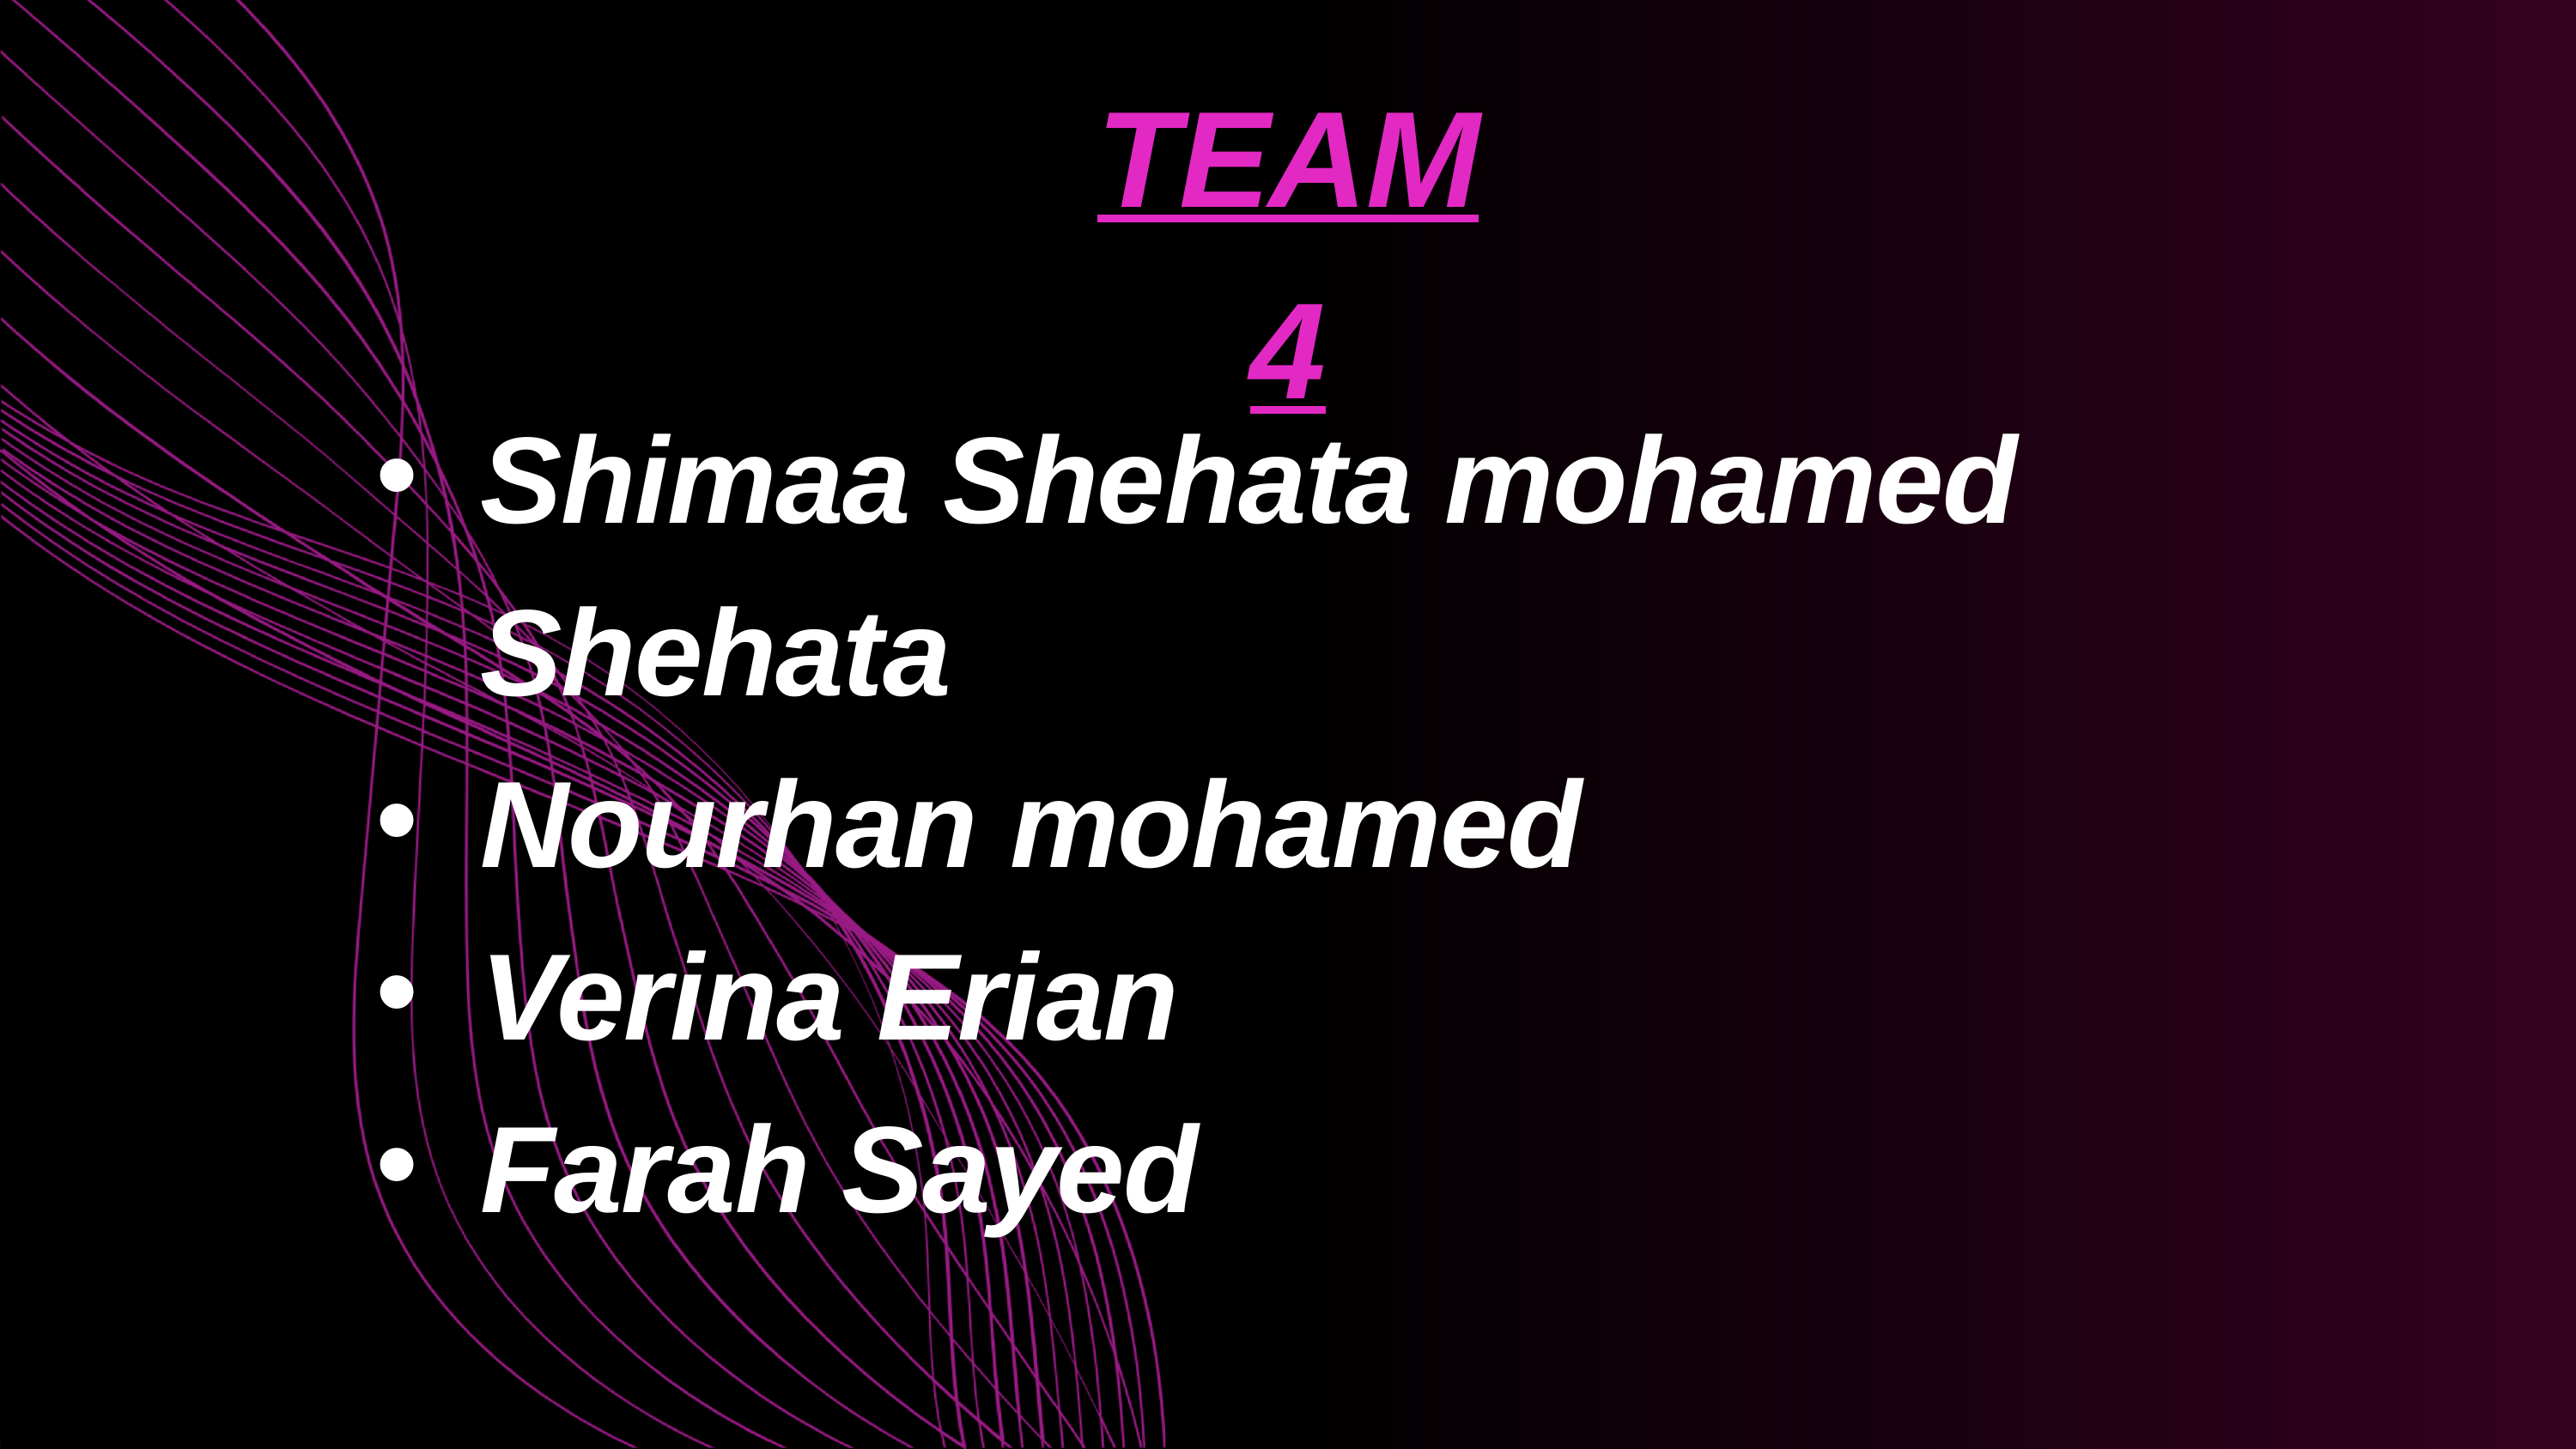

TEAM 4
Shimaa Shehata mohamed Shehata
Nourhan mohamed
Verina Erian
Farah Sayed